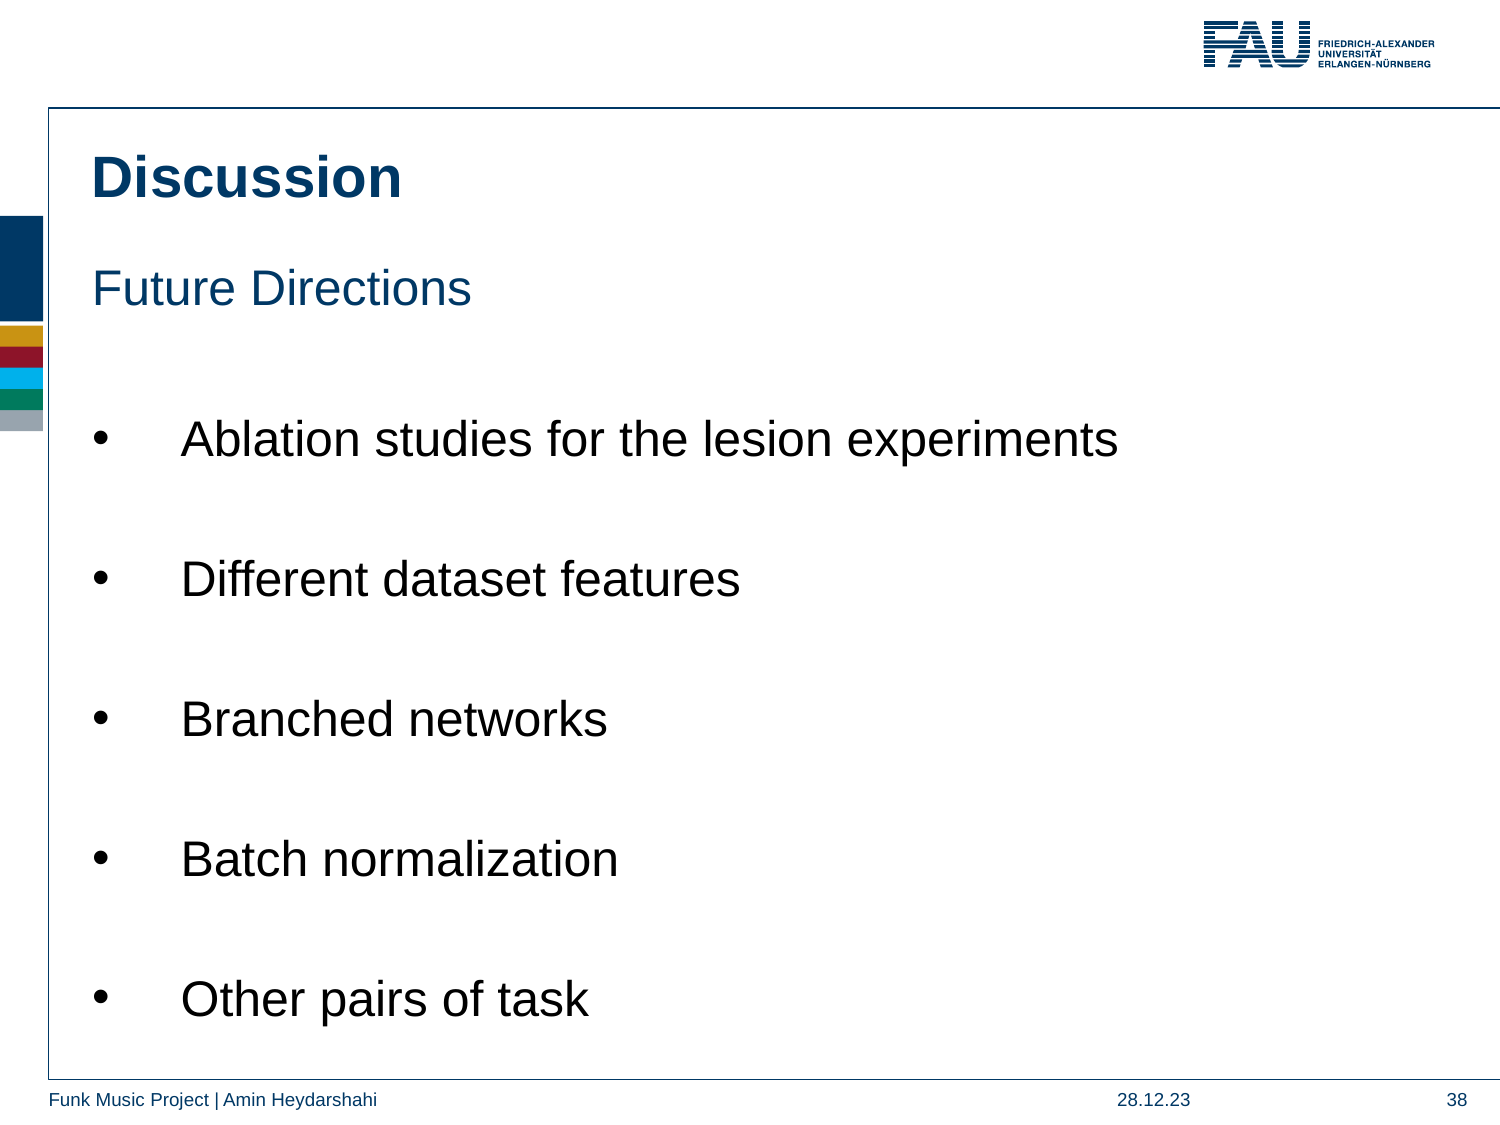

Discussion
Future Directions

Ablation studies for the lesion experiments

Different dataset features

Branched networks

Batch normalization

Other pairs of task
28.12.23
38
Funk Music Project | Amin Heydarshahi